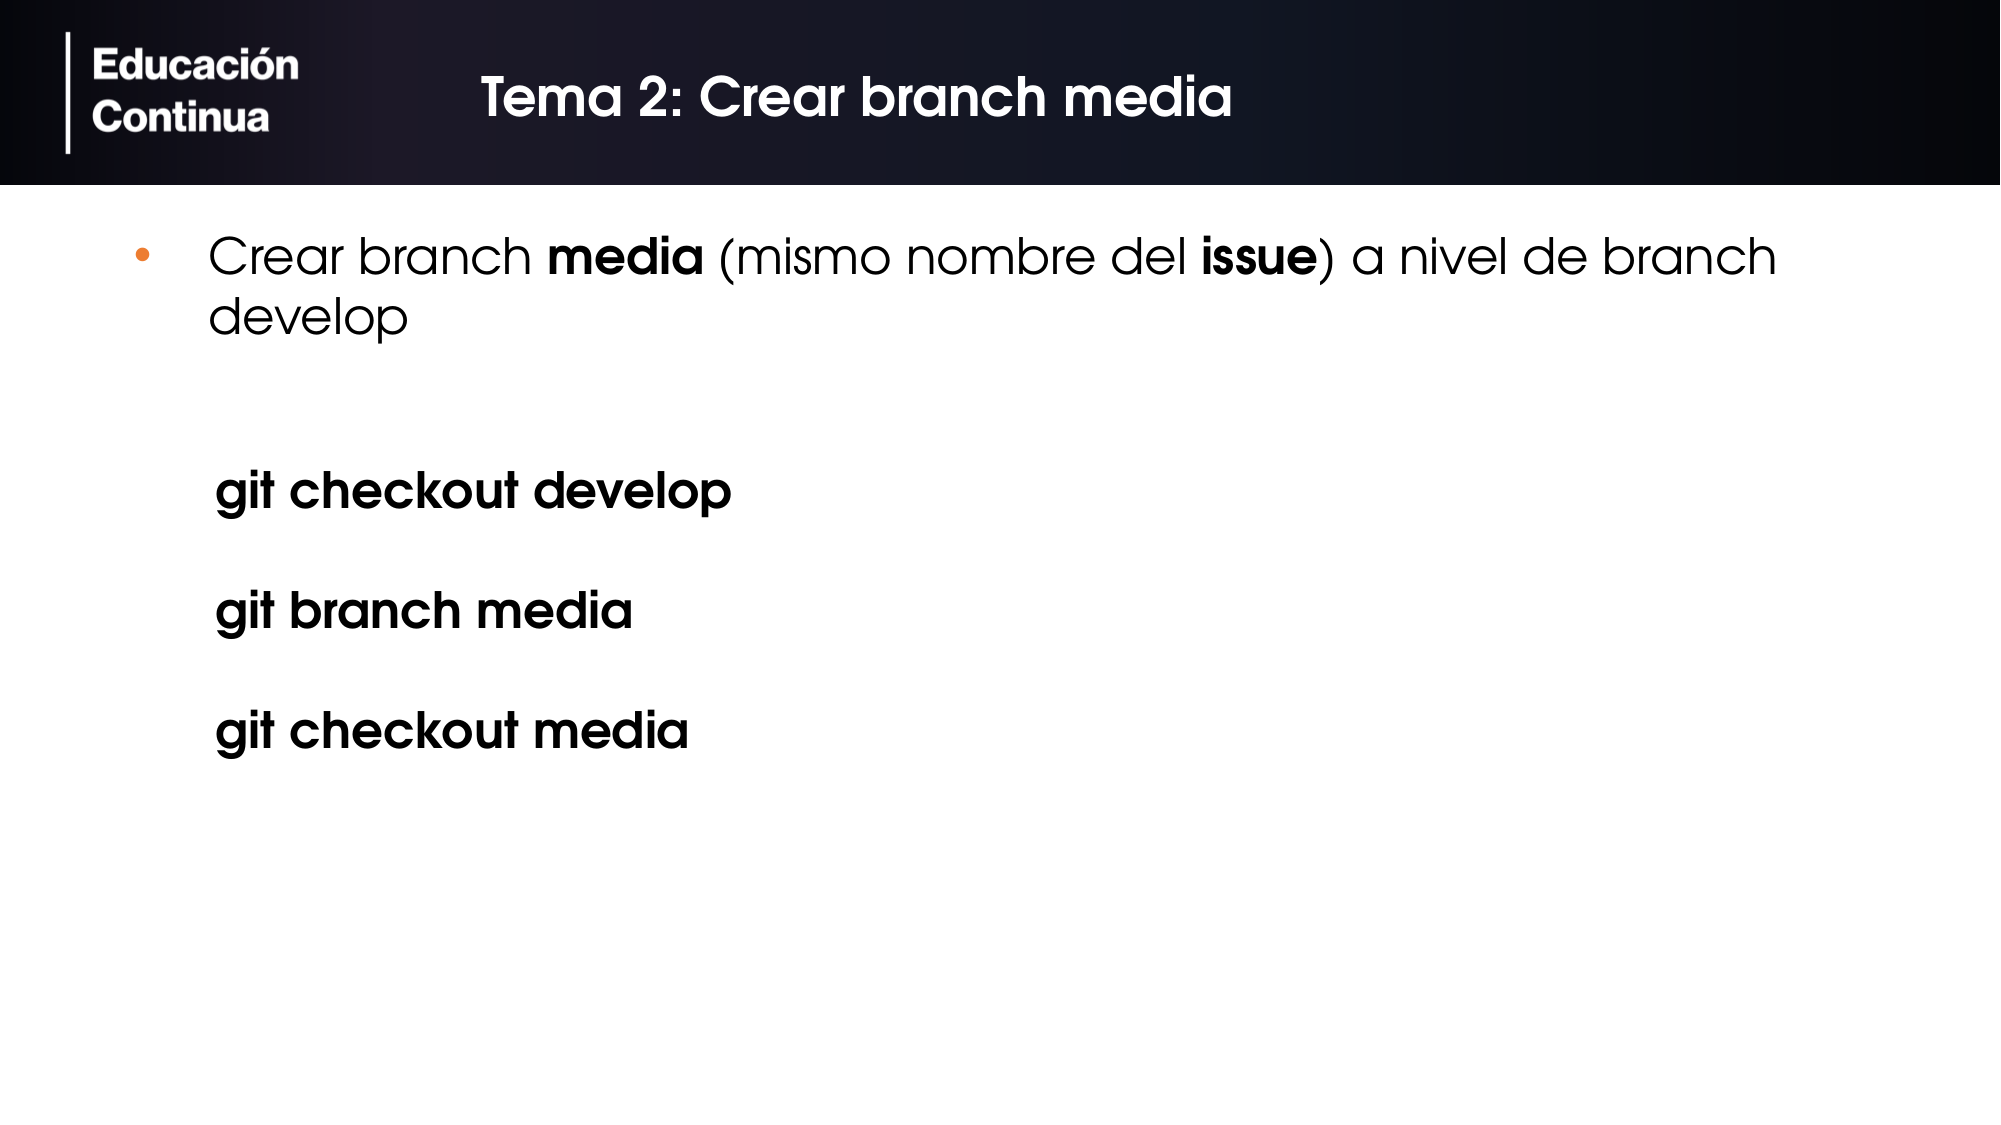

# Tema 2: Crear branch media

Crear branch media (mismo nombre del issue) a nivel de branch develop

git checkout develop

git branch media

git checkout media